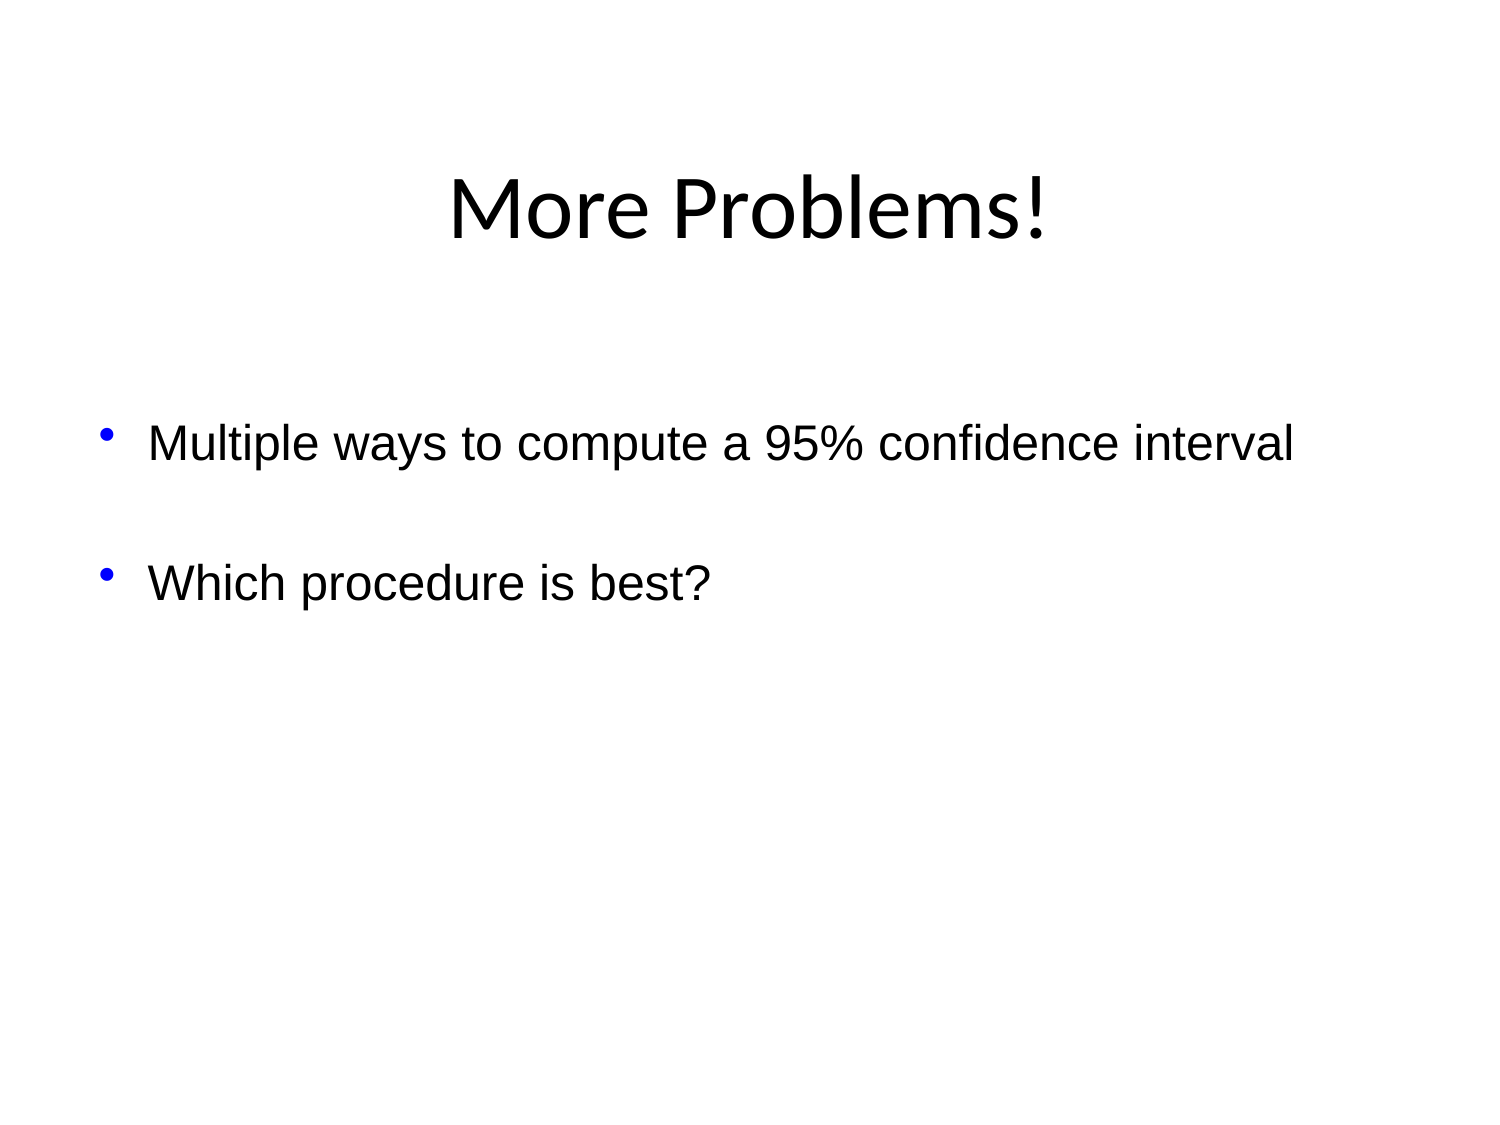

# More Problems!

Multiple ways to compute a 95% confidence interval

Which procedure is best?